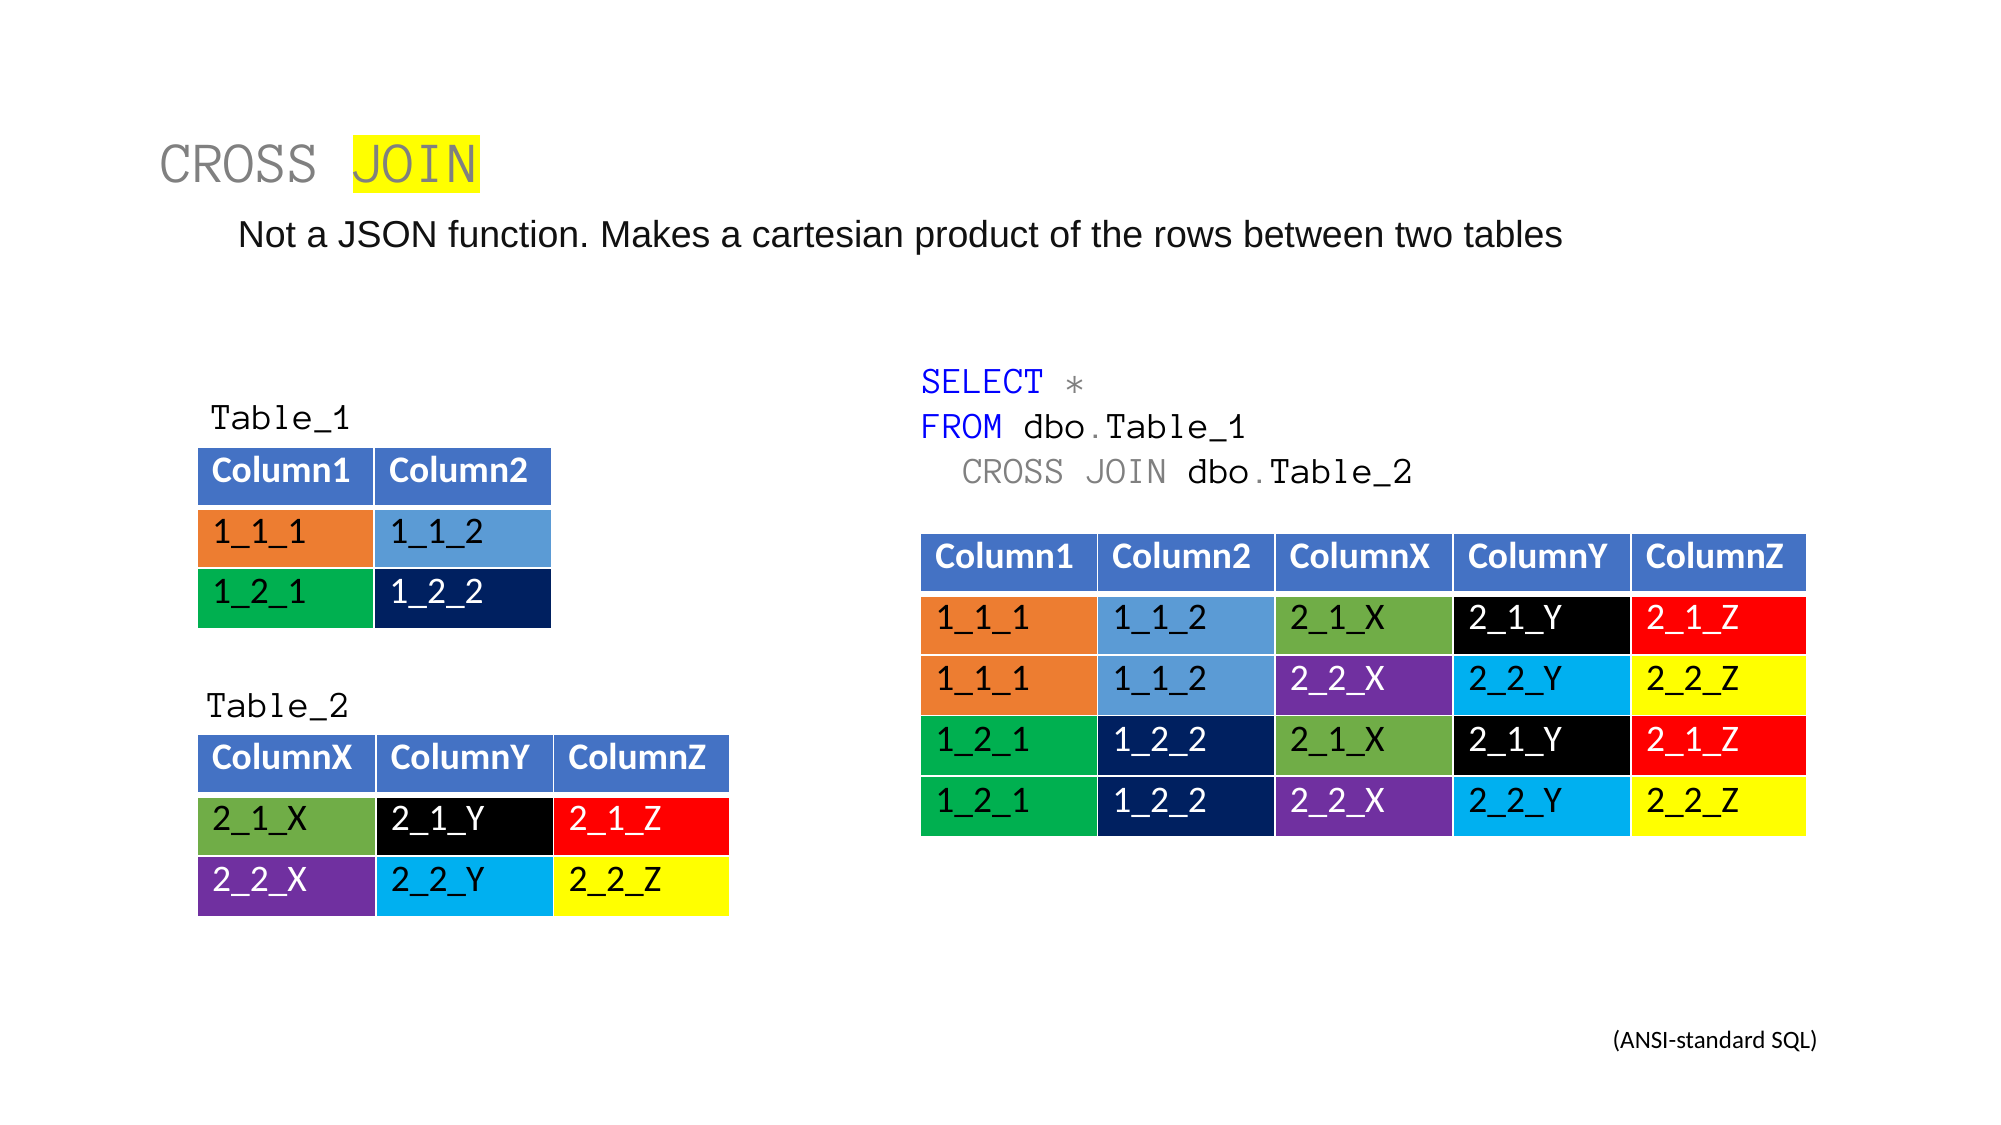

CROSS JOIN
 Not a JSON function. Makes a cartesian product of the rows between two tables
SELECT *
FROM dbo.Table_1
  CROSS JOIN dbo.Table_2
Table_1
| Column1 | Column2 |
| --- | --- |
| 1\_1\_1 | 1\_1\_2 |
| 1\_2\_1 | 1\_2\_2 |
| Column1 | Column2 | ColumnX | ColumnY | ColumnZ |
| --- | --- | --- | --- | --- |
| 1\_1\_1 | 1\_1\_2 | 2\_1\_X | 2\_1\_Y | 2\_1\_Z |
| 1\_1\_1 | 1\_1\_2 | 2\_2\_X | 2\_2\_Y | 2\_2\_Z |
| 1\_2\_1 | 1\_2\_2 | 2\_1\_X | 2\_1\_Y | 2\_1\_Z |
| 1\_2\_1 | 1\_2\_2 | 2\_2\_X | 2\_2\_Y | 2\_2\_Z |
Table_2
| ColumnX | ColumnY | ColumnZ |
| --- | --- | --- |
| 2\_1\_X | 2\_1\_Y | 2\_1\_Z |
| 2\_2\_X | 2\_2\_Y | 2\_2\_Z |
(ANSI-standard SQL)